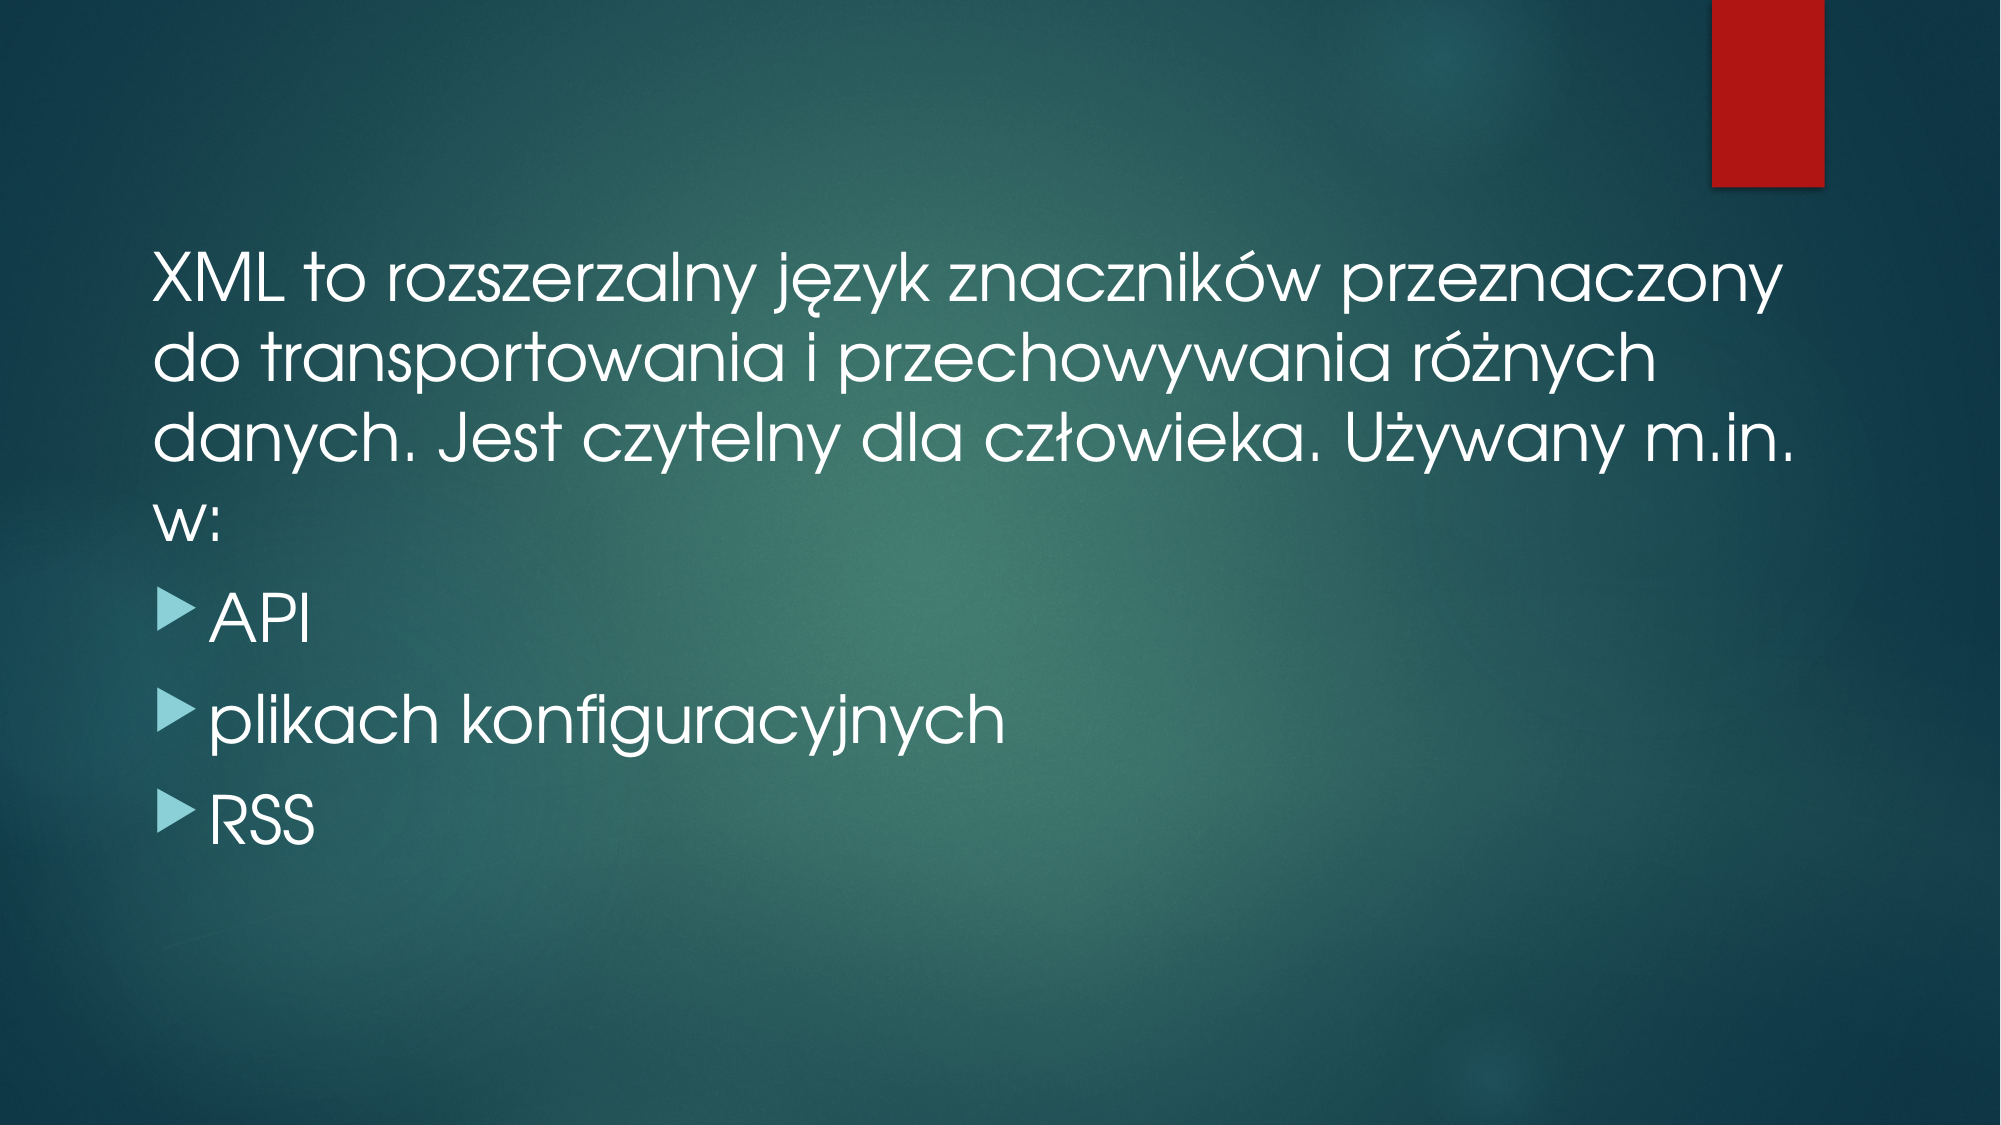

XML to rozszerzalny język znaczników przeznaczony do transportowania i przechowywania różnych danych. Jest czytelny dla człowieka. Używany m.in. w:
API
plikach konfiguracyjnych
RSS